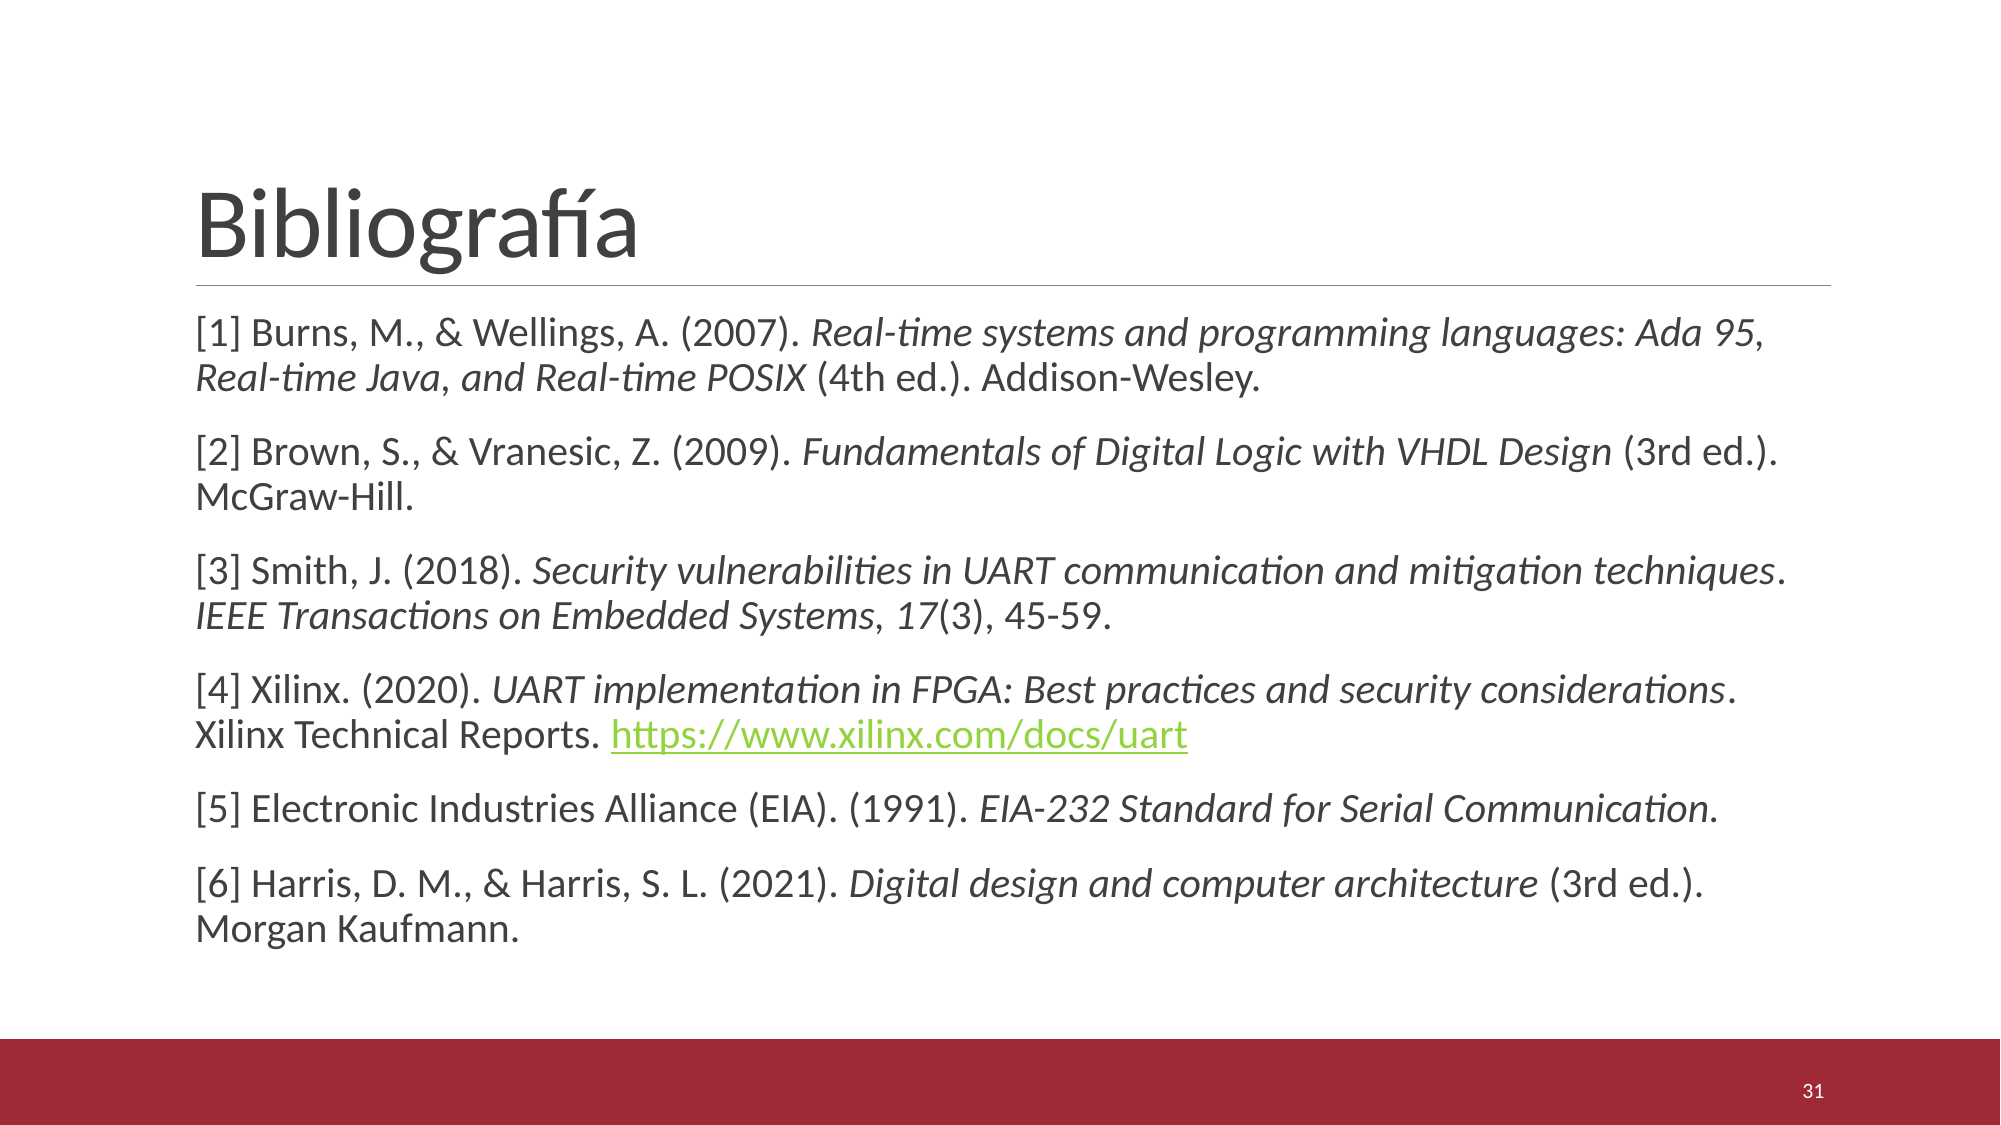

# Bibliografía
[1] Burns, M., & Wellings, A. (2007). Real-time systems and programming languages: Ada 95, Real-time Java, and Real-time POSIX (4th ed.). Addison-Wesley.
[2] Brown, S., & Vranesic, Z. (2009). Fundamentals of Digital Logic with VHDL Design (3rd ed.). McGraw-Hill.
[3] Smith, J. (2018). Security vulnerabilities in UART communication and mitigation techniques. IEEE Transactions on Embedded Systems, 17(3), 45-59.
[4] Xilinx. (2020). UART implementation in FPGA: Best practices and security considerations. Xilinx Technical Reports. https://www.xilinx.com/docs/uart
[5] Electronic Industries Alliance (EIA). (1991). EIA-232 Standard for Serial Communication.
[6] Harris, D. M., & Harris, S. L. (2021). Digital design and computer architecture (3rd ed.). Morgan Kaufmann.
31